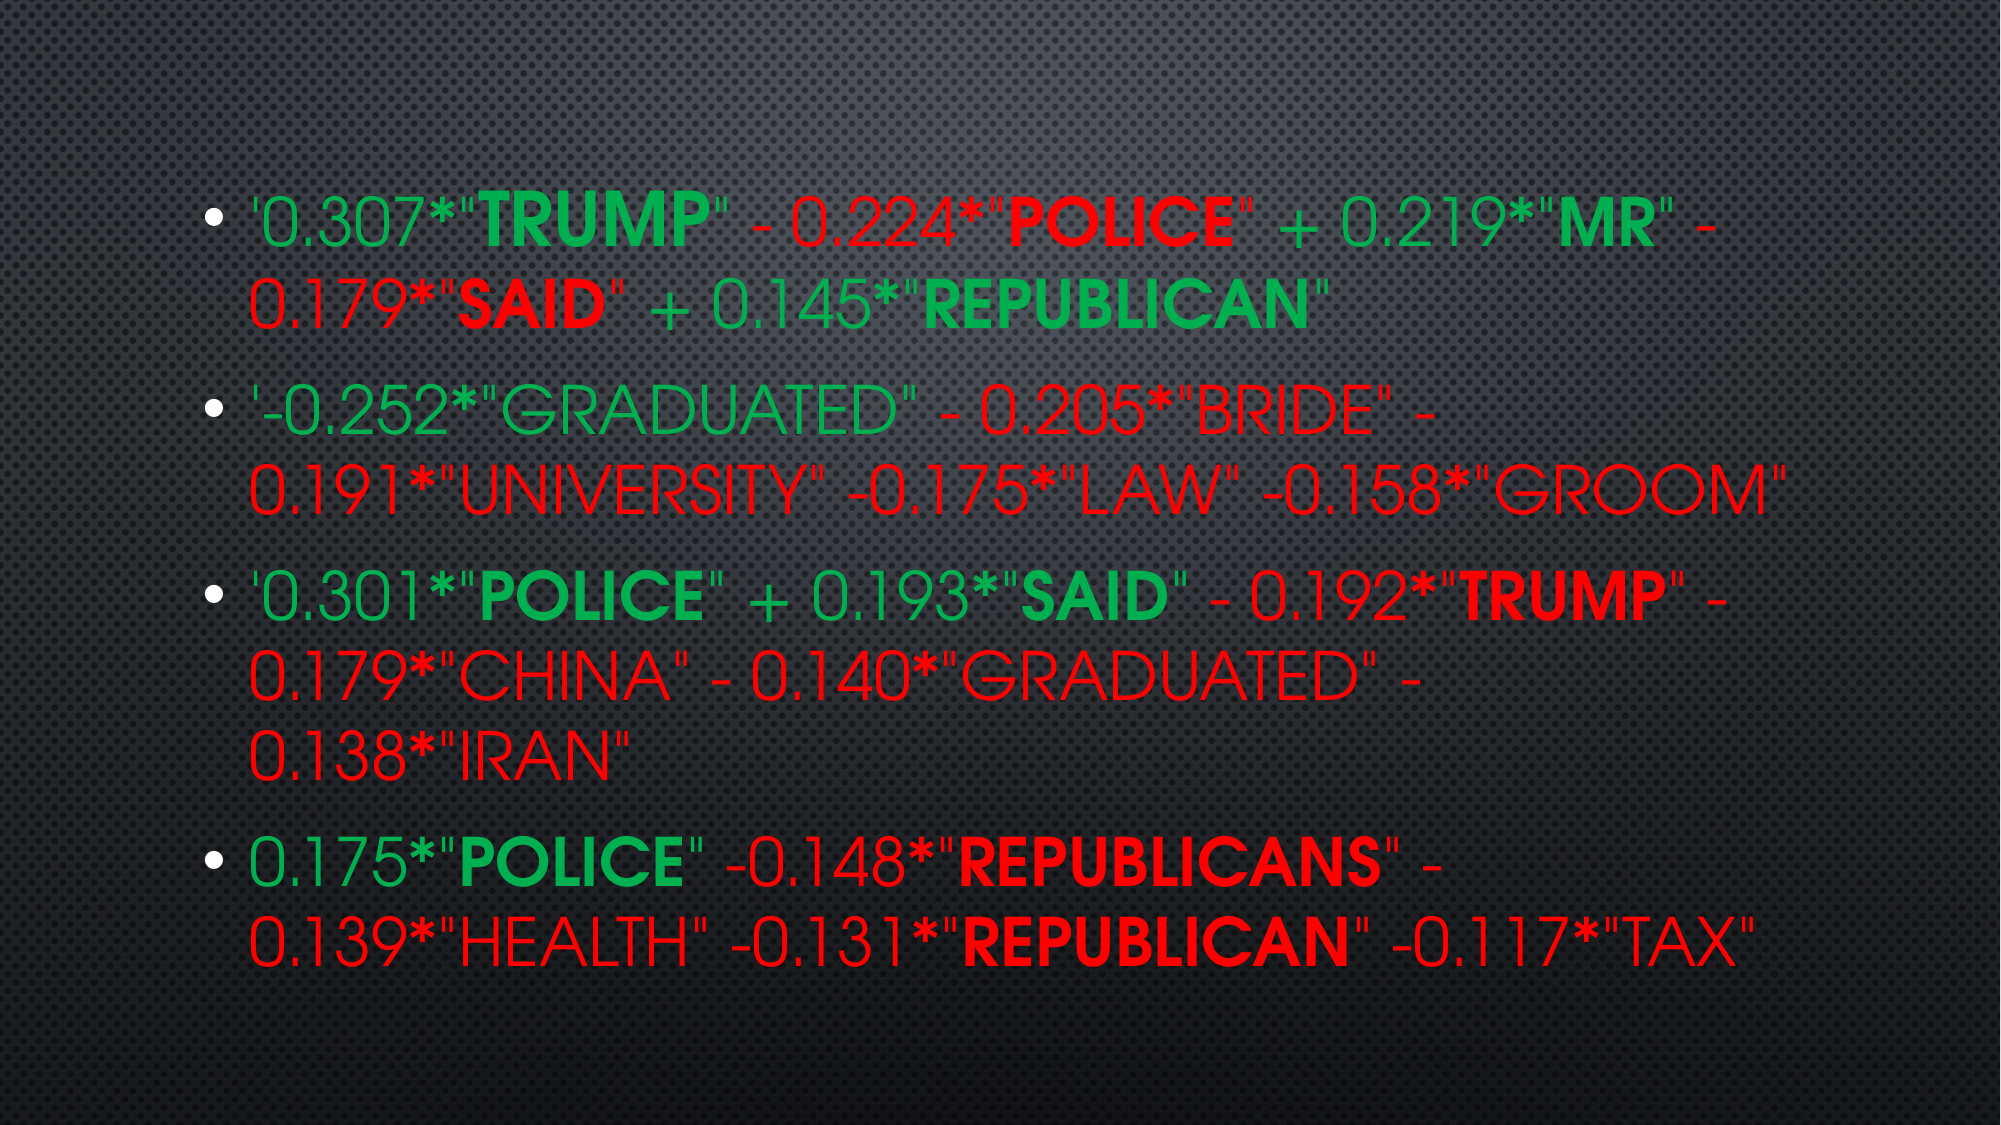

'0.307*"trump" - 0.224*"police" + 0.219*"mr" - 0.179*"said" + 0.145*"republican"
'-0.252*"graduated" - 0.205*"bride" - 0.191*"university" -0.175*"law" -0.158*"groom"
'0.301*"police" + 0.193*"said" - 0.192*"trump" - 0.179*"china" - 0.140*"graduated" - 0.138*"iran"
0.175*"police" -0.148*"republicans" -0.139*"health" -0.131*"republican" -0.117*"tax"